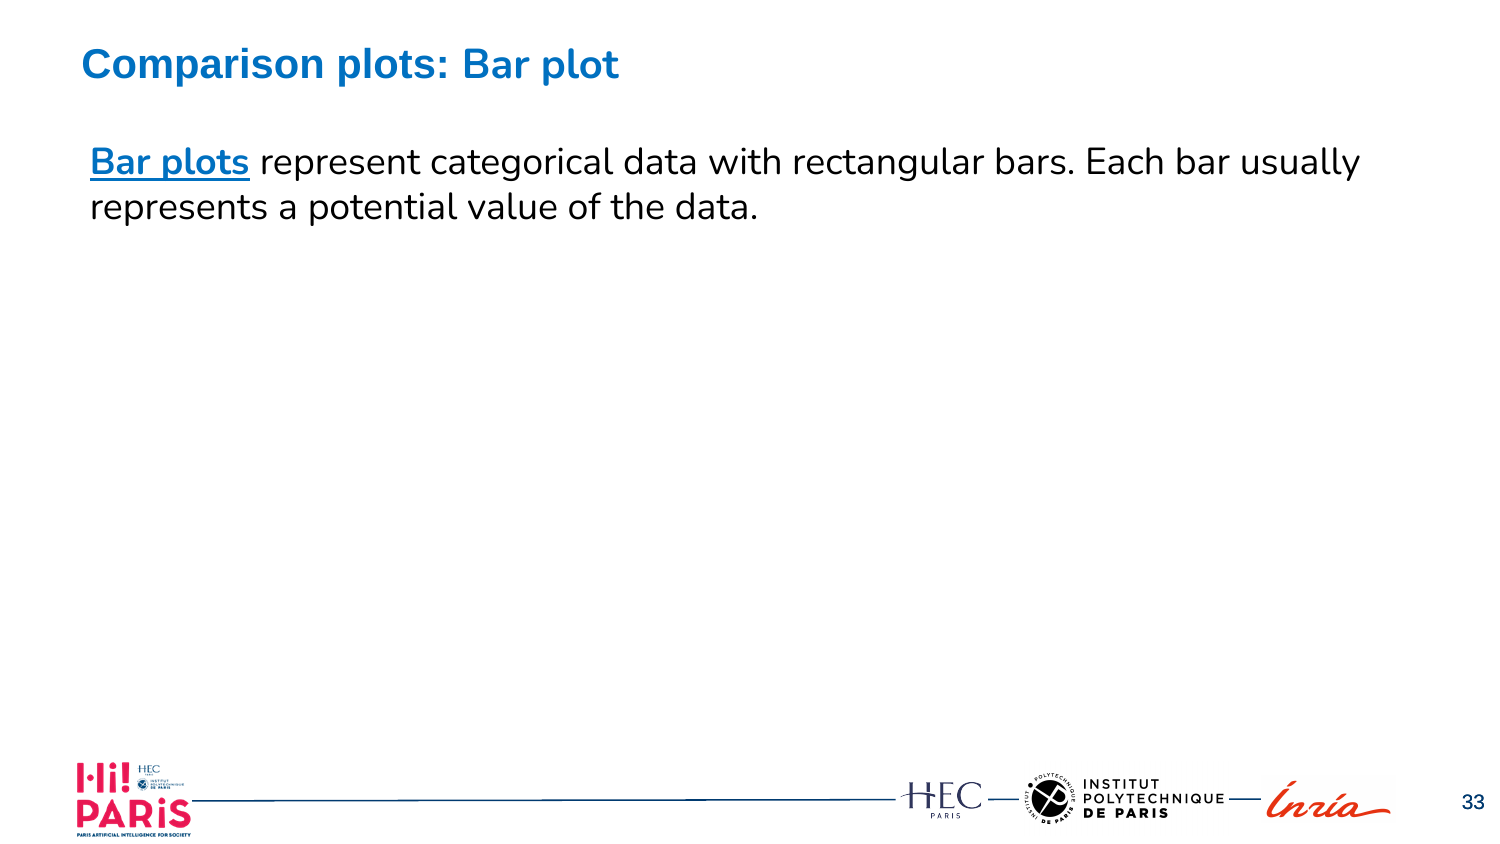

# Comparison plots: Bar plot
Bar plots represent categorical data with rectangular bars. Each bar usually represents a potential value of the data.